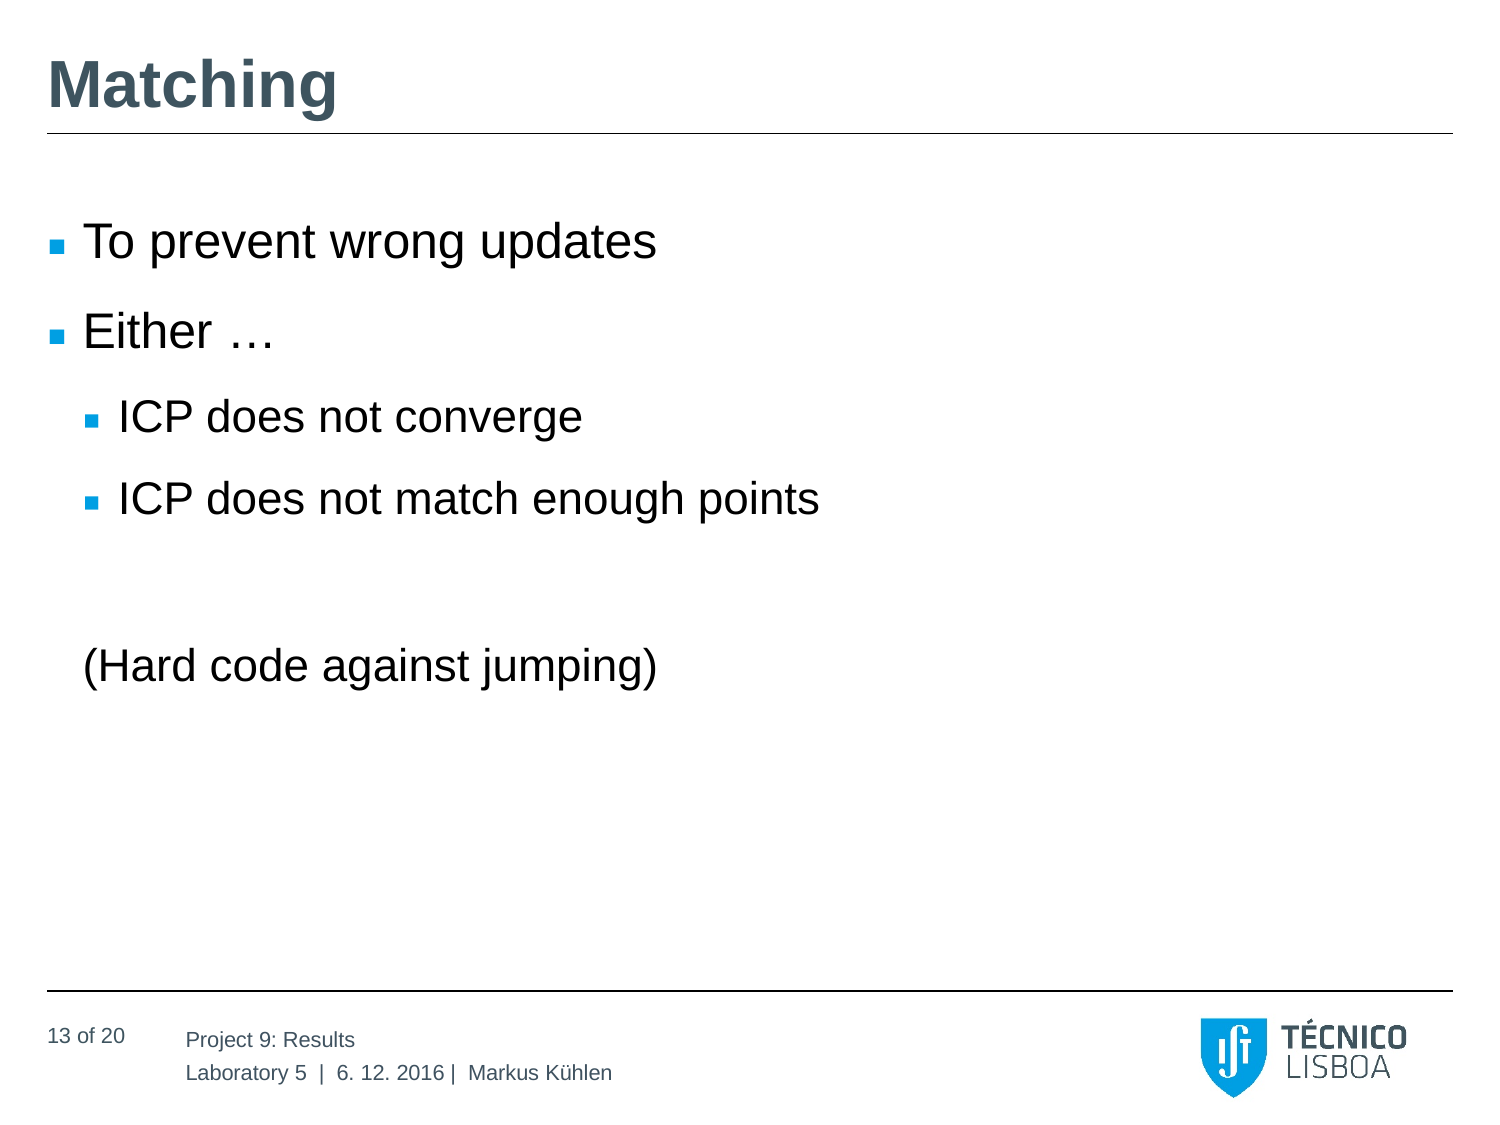

# Matching
To prevent wrong updates
Either …
ICP does not converge
ICP does not match enough points

(Hard code against jumping)

13 of 20